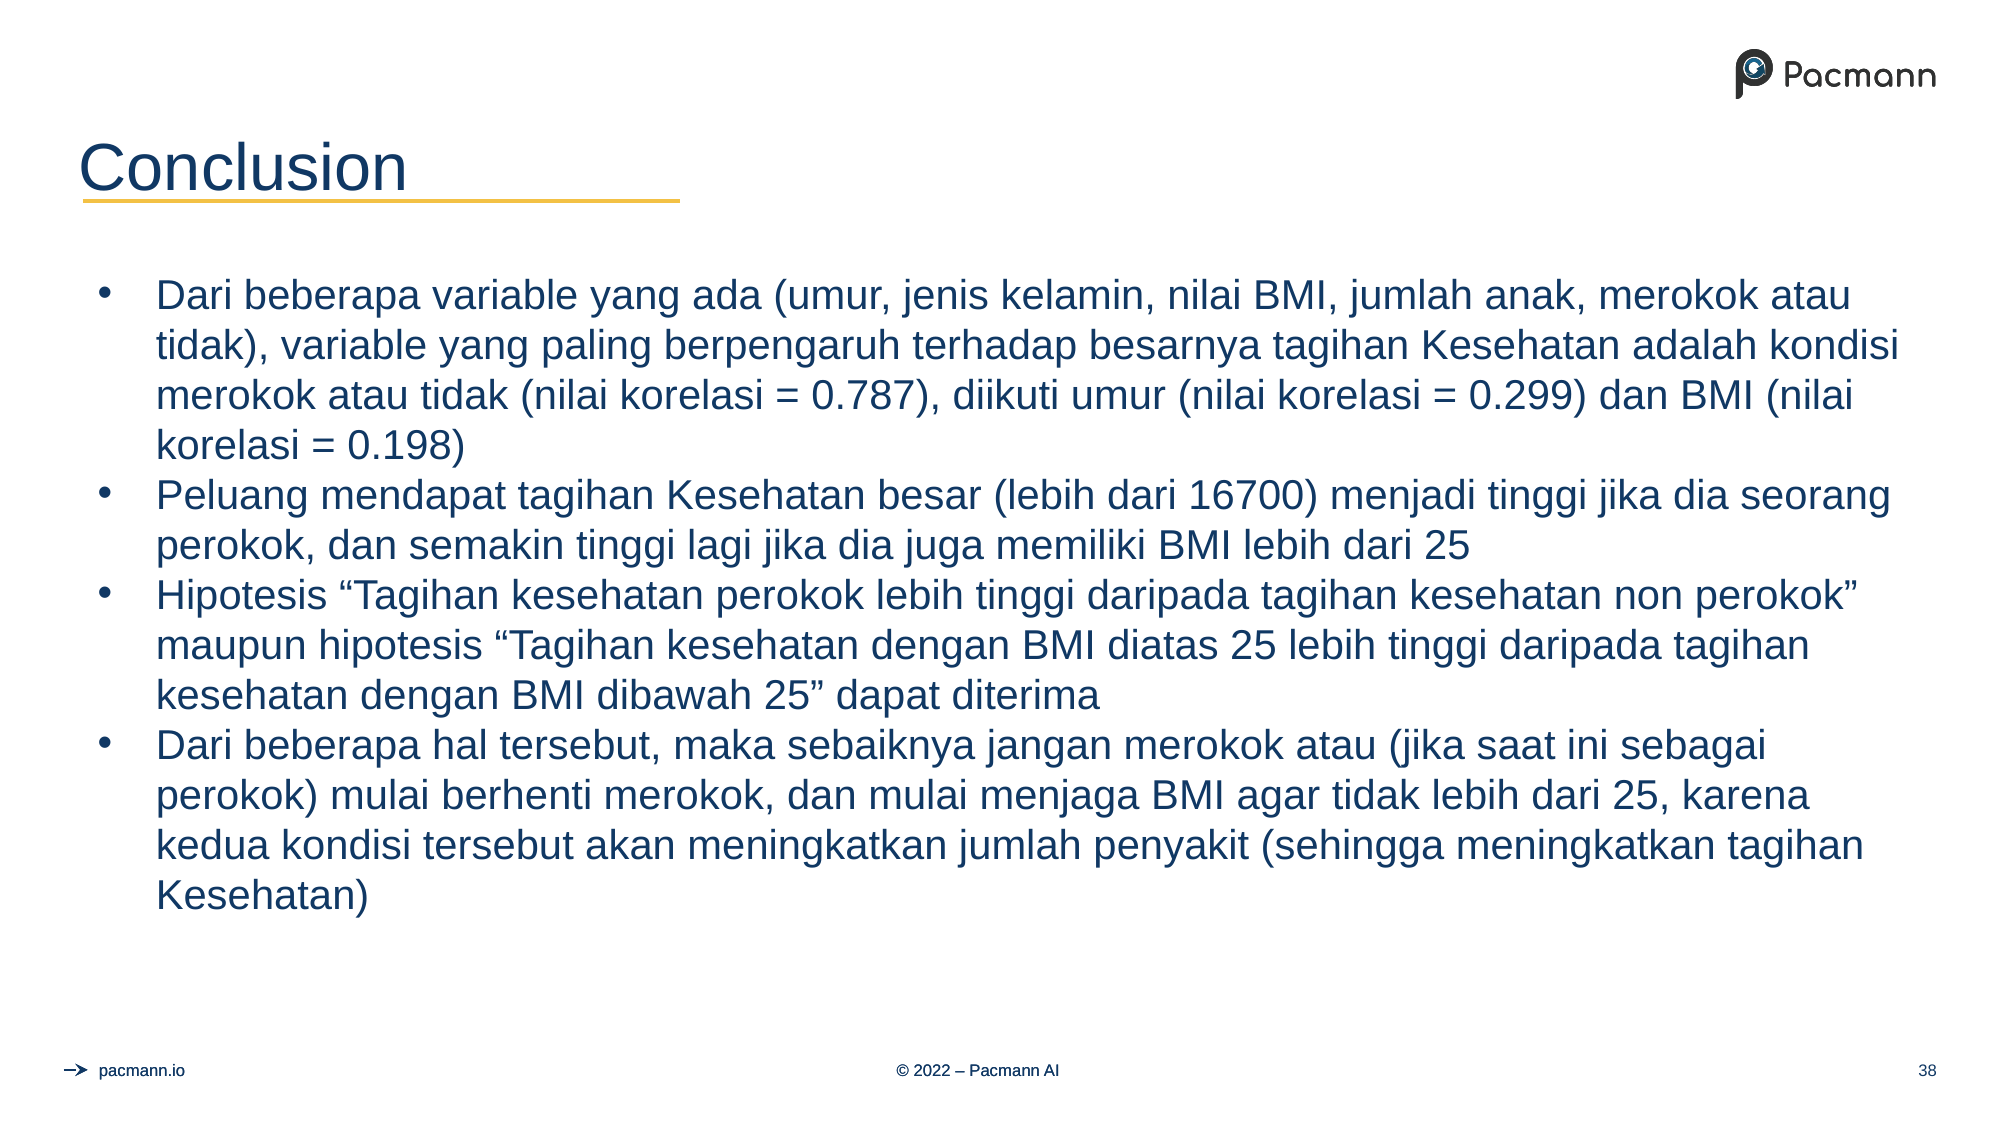

# Conclusion
Dari beberapa variable yang ada (umur, jenis kelamin, nilai BMI, jumlah anak, merokok atau tidak), variable yang paling berpengaruh terhadap besarnya tagihan Kesehatan adalah kondisi merokok atau tidak (nilai korelasi = 0.787), diikuti umur (nilai korelasi = 0.299) dan BMI (nilai korelasi = 0.198)
Peluang mendapat tagihan Kesehatan besar (lebih dari 16700) menjadi tinggi jika dia seorang perokok, dan semakin tinggi lagi jika dia juga memiliki BMI lebih dari 25
Hipotesis “Tagihan kesehatan perokok lebih tinggi daripada tagihan kesehatan non perokok” maupun hipotesis “Tagihan kesehatan dengan BMI diatas 25 lebih tinggi daripada tagihan kesehatan dengan BMI dibawah 25” dapat diterima
Dari beberapa hal tersebut, maka sebaiknya jangan merokok atau (jika saat ini sebagai perokok) mulai berhenti merokok, dan mulai menjaga BMI agar tidak lebih dari 25, karena kedua kondisi tersebut akan meningkatkan jumlah penyakit (sehingga meningkatkan tagihan Kesehatan)